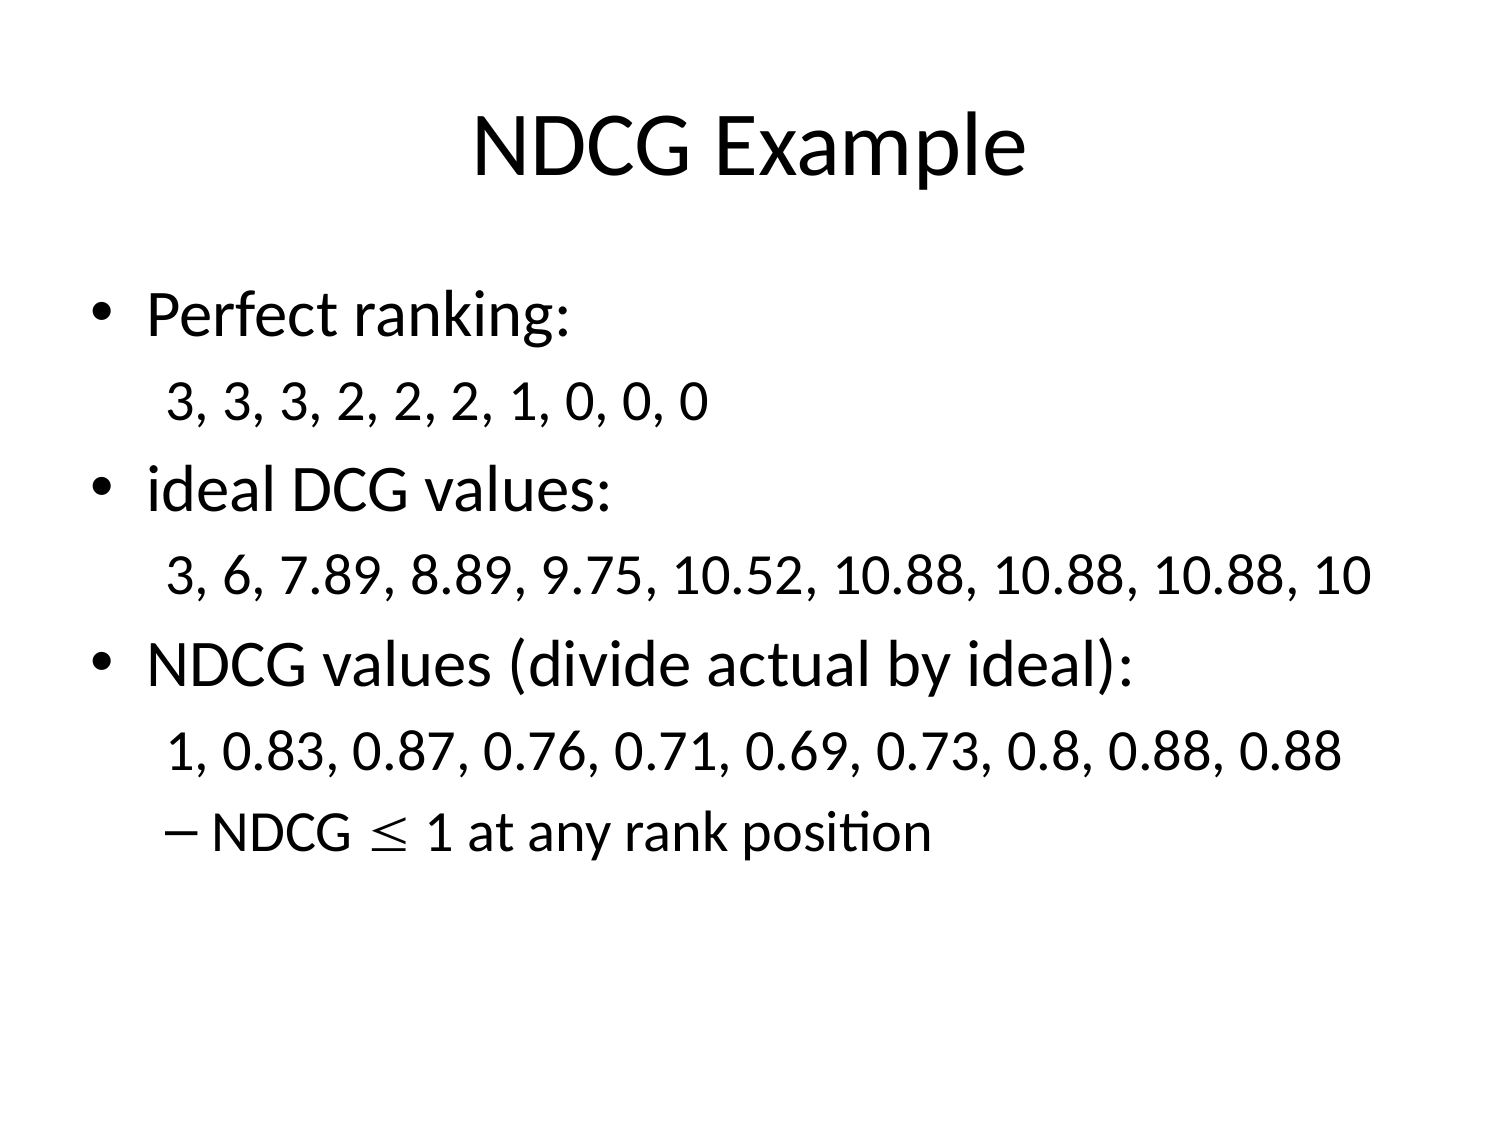

# NDCG Example
Perfect ranking:
3, 3, 3, 2, 2, 2, 1, 0, 0, 0
ideal DCG values:
3, 6, 7.89, 8.89, 9.75, 10.52, 10.88, 10.88, 10.88, 10
NDCG values (divide actual by ideal):
1, 0.83, 0.87, 0.76, 0.71, 0.69, 0.73, 0.8, 0.88, 0.88
NDCG ≤ 1 at any rank position